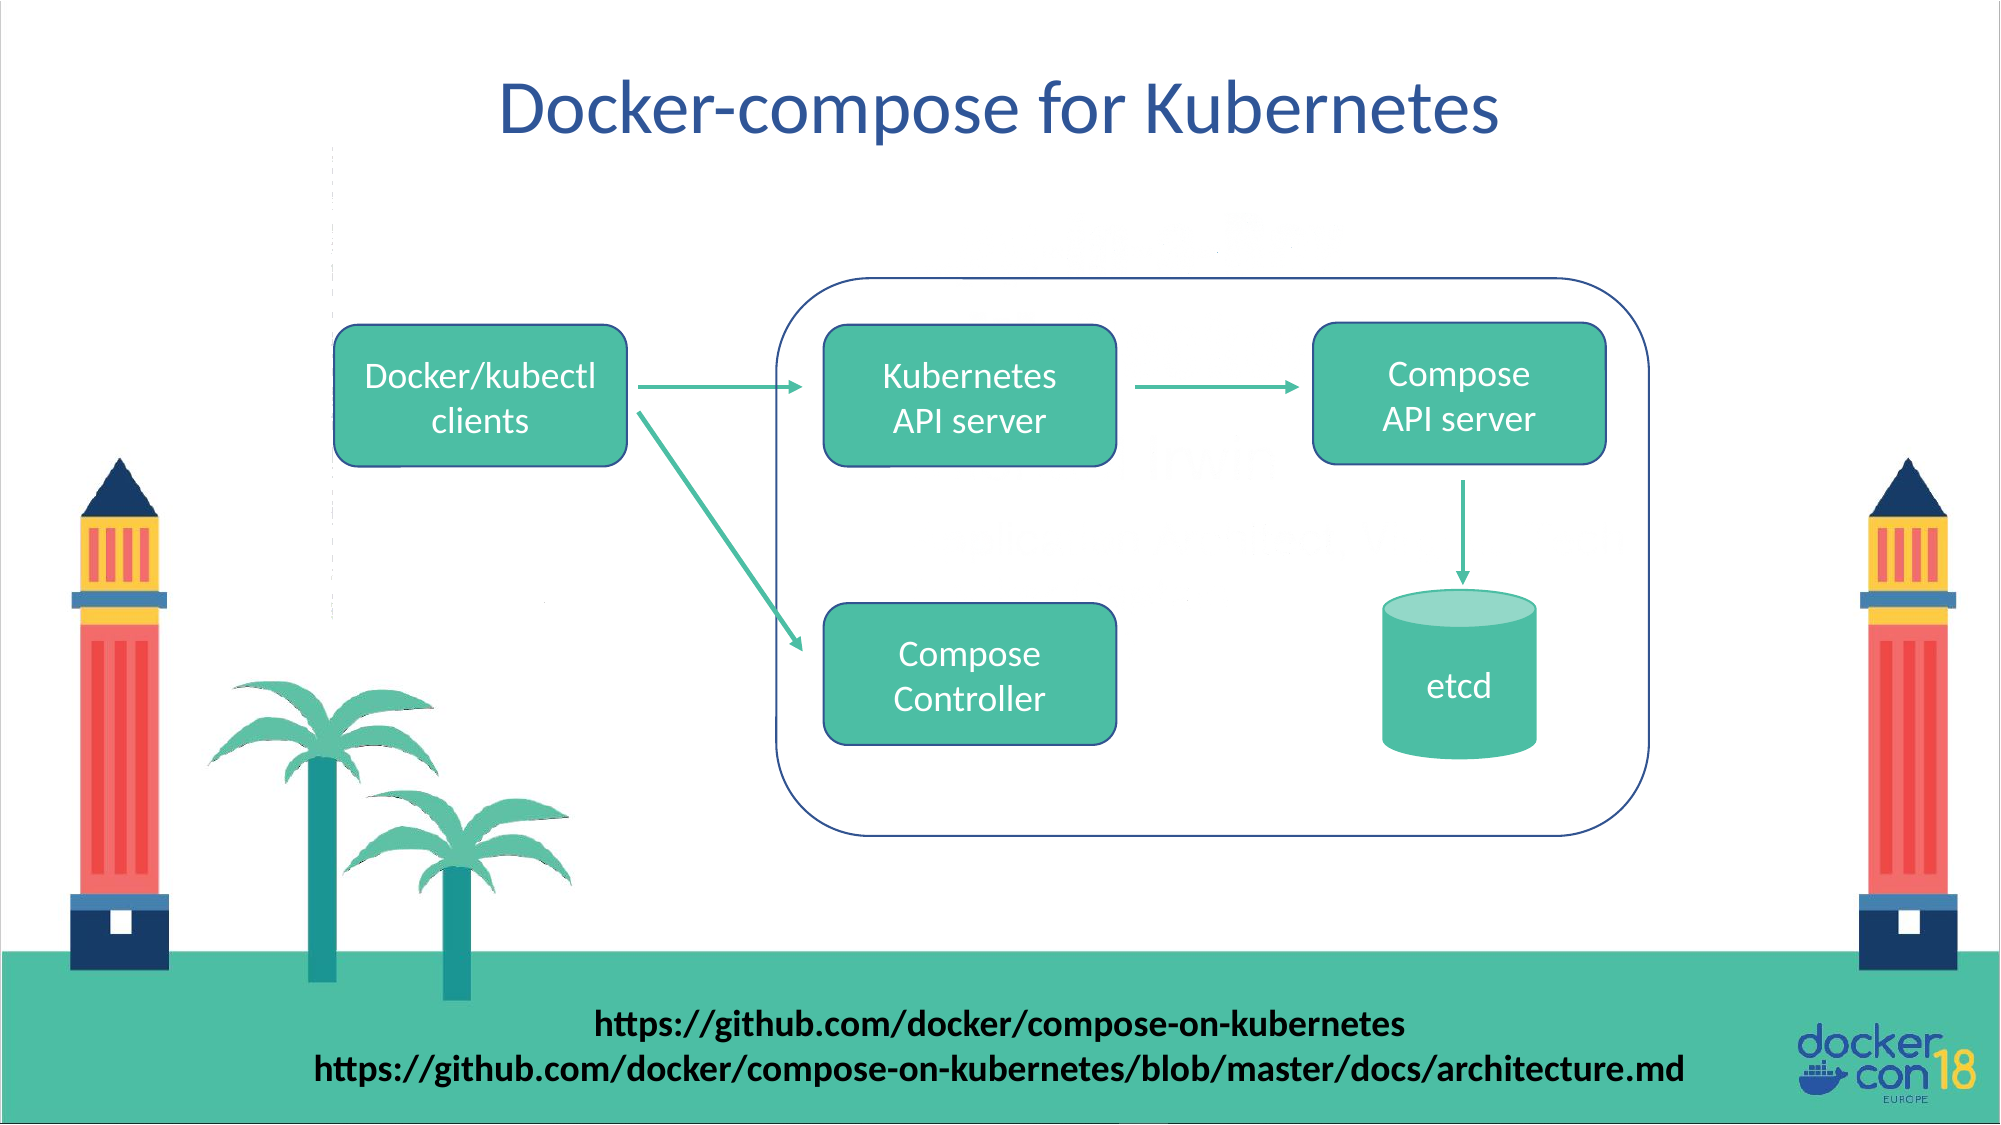

# Docker-compose for Kubernetes

Compose
API server

Docker/kubectl
clients
Kubernetes
API server
etcd

Compose
Controller

https://github.com/docker/compose-on-kubernetes
https://github.com/docker/compose-on-kubernetes/blob/master/docs/architecture.md